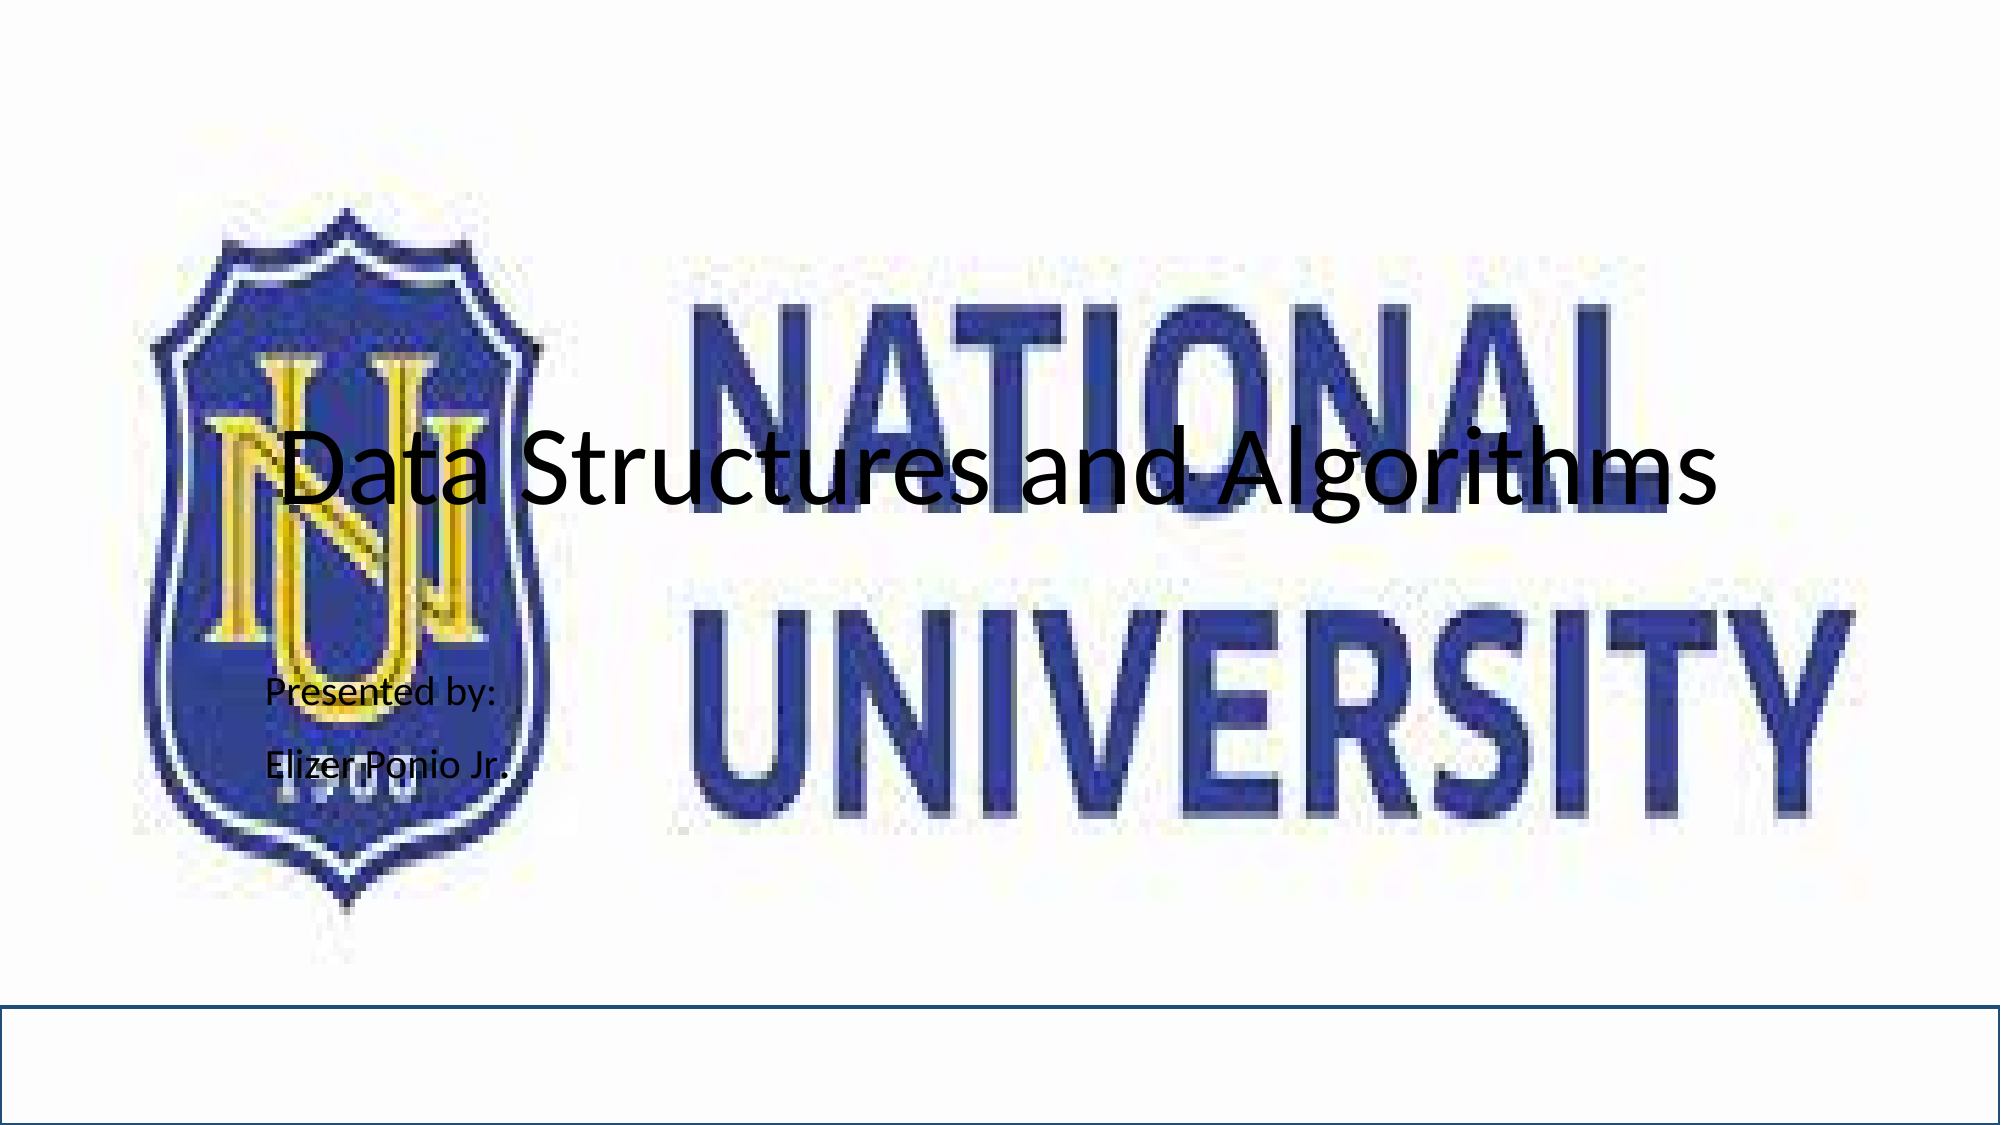

# Data Structures and Algorithms

Presented by:
Elizer Ponio Jr.